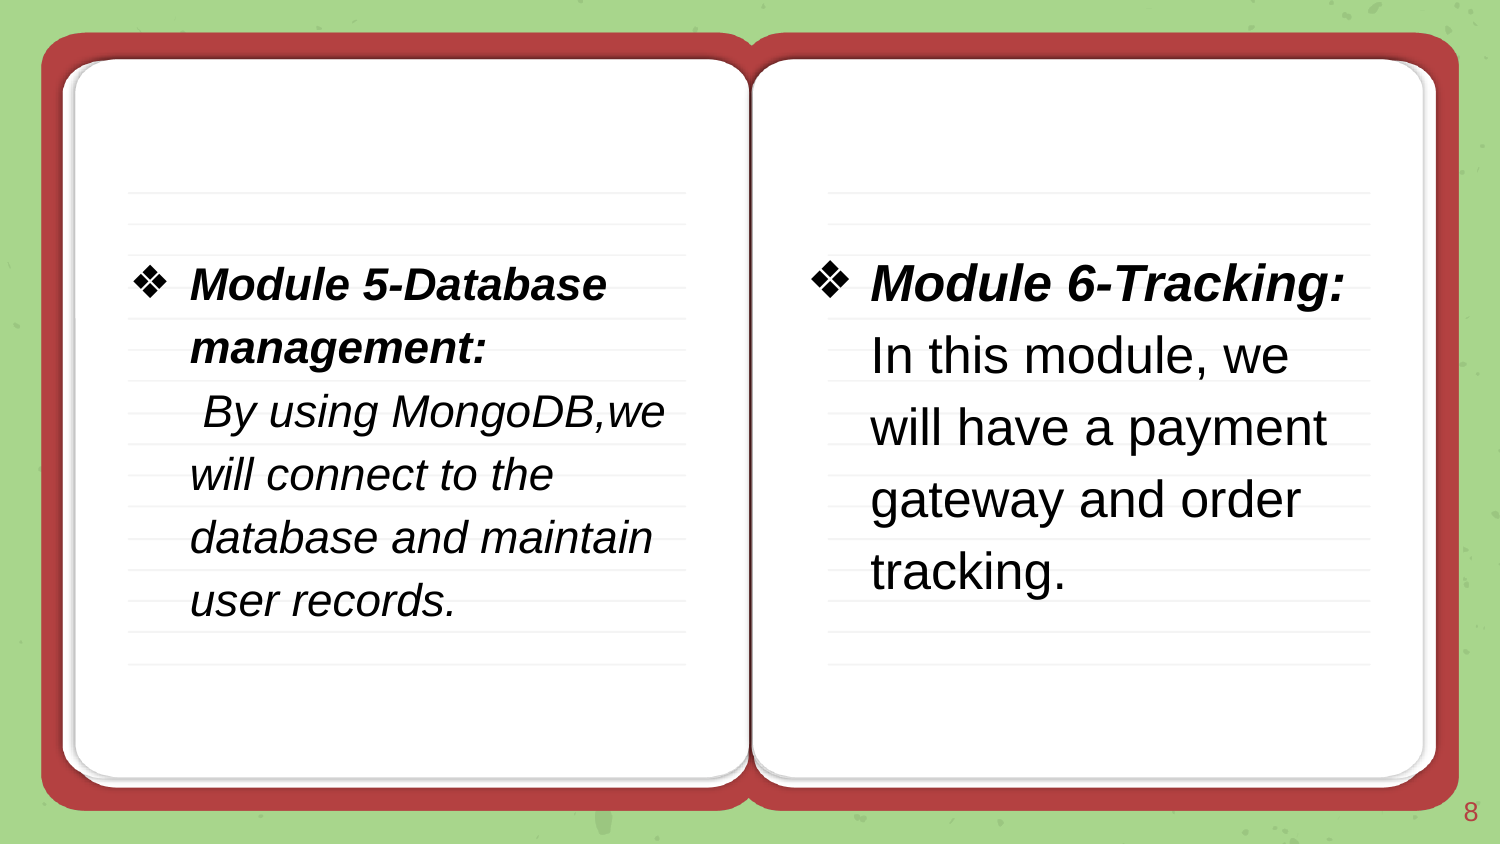

Module 6-Tracking: In this module, we will have a payment gateway and order tracking.

Module 5-Database management:
 By using MongoDB,we will connect to the database and maintain user records.
8